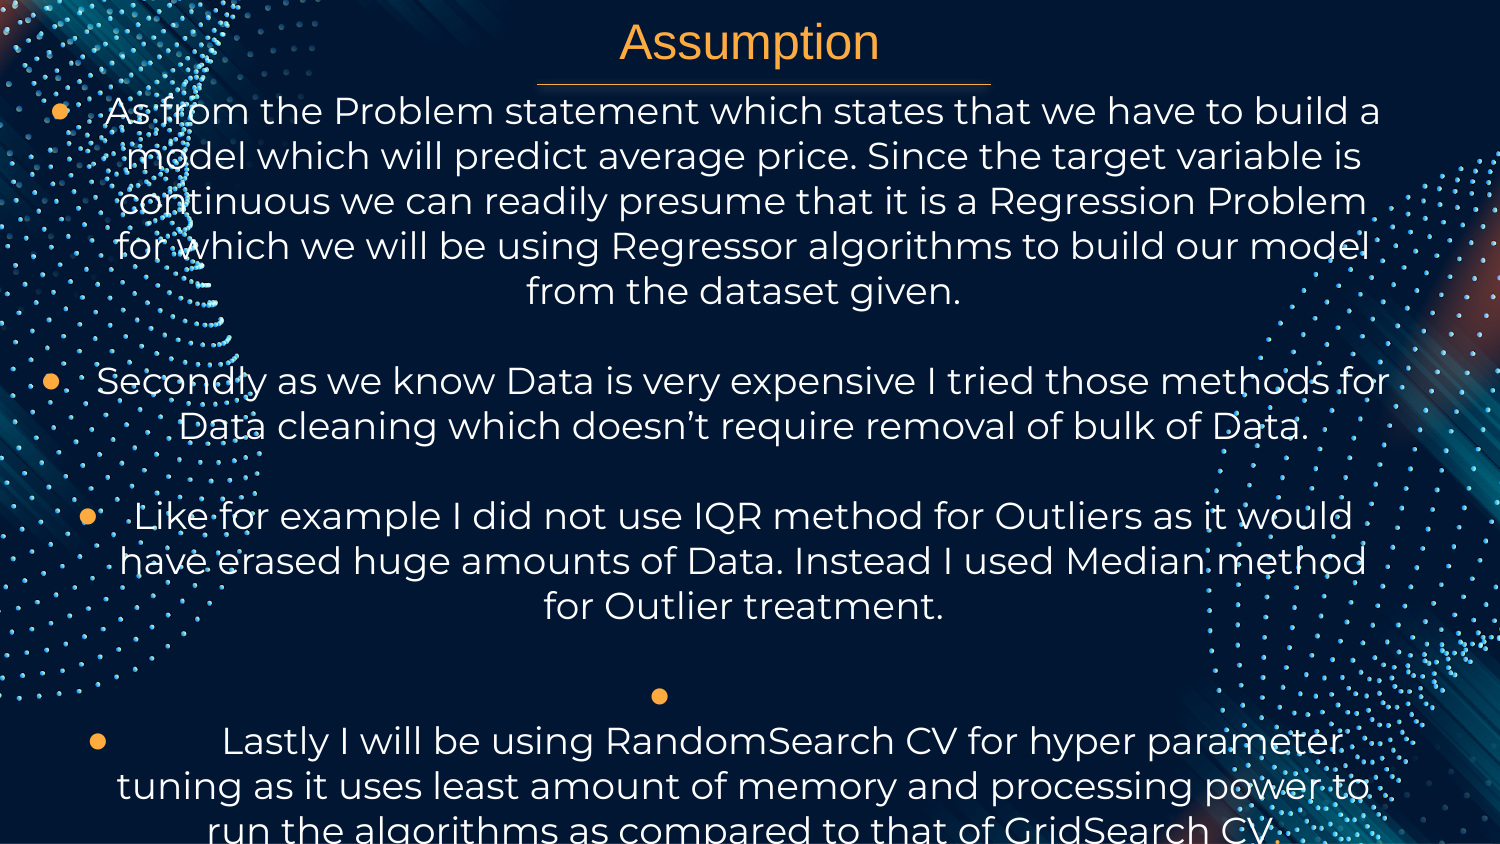

# Assumption
As from the Problem statement which states that we have to build a model which will predict average price. Since the target variable is continuous we can readily presume that it is a Regression Problem for which we will be using Regressor algorithms to build our model from the dataset given.

Secondly as we know Data is very expensive I tried those methods for Data cleaning which doesn’t require removal of bulk of Data.

Like for example I did not use IQR method for Outliers as it would have erased huge amounts of Data. Instead I used Median method for Outlier treatment.

        Lastly I will be using RandomSearch CV for hyper parameter tuning as it uses least amount of memory and processing power to run the algorithms as compared to that of GridSearch CV.